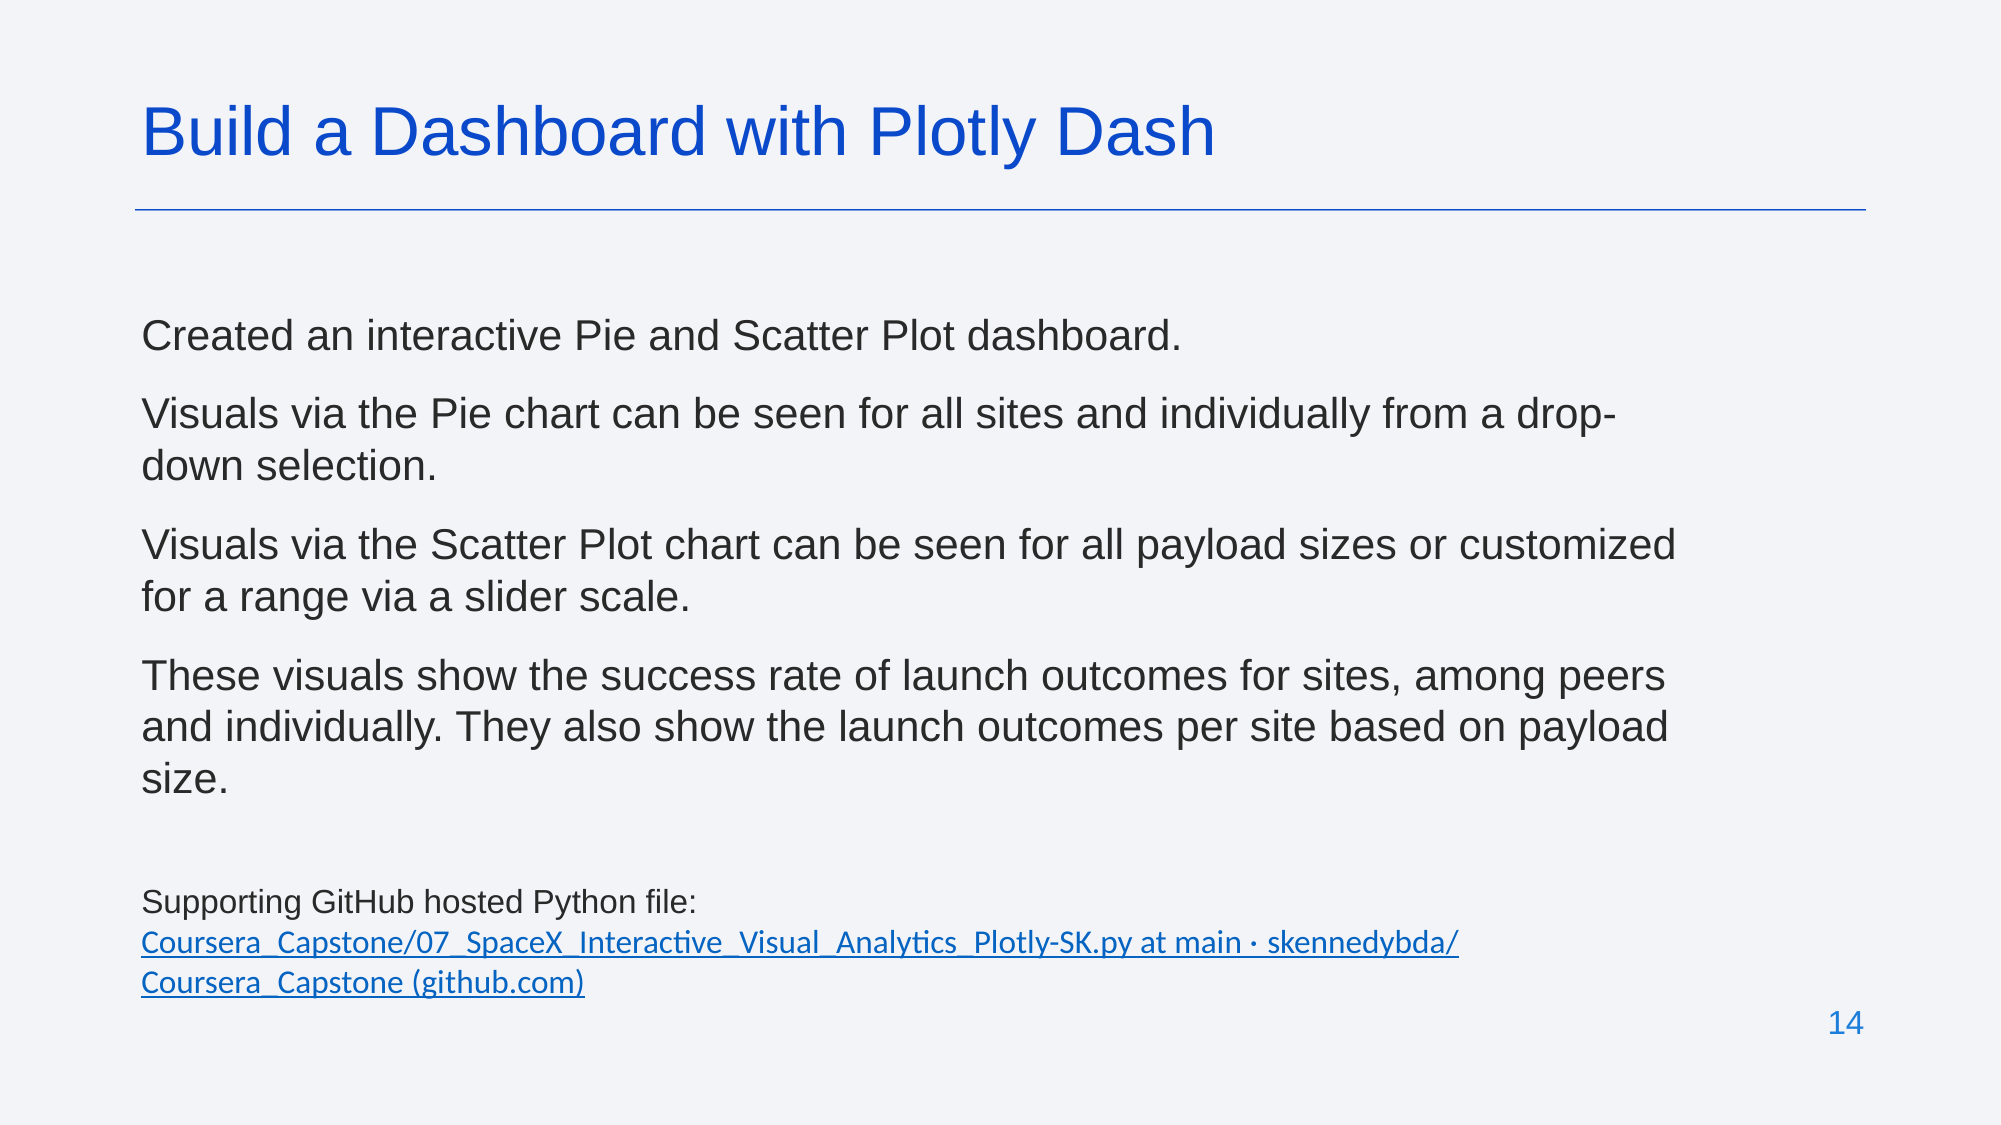

Build a Dashboard with Plotly Dash
Created an interactive Pie and Scatter Plot dashboard.
Visuals via the Pie chart can be seen for all sites and individually from a drop-down selection.
Visuals via the Scatter Plot chart can be seen for all payload sizes or customized for a range via a slider scale.
These visuals show the success rate of launch outcomes for sites, among peers and individually. They also show the launch outcomes per site based on payload size.
Supporting GitHub hosted Python file:
Coursera_Capstone/07_SpaceX_Interactive_Visual_Analytics_Plotly-SK.py at main · skennedybda/Coursera_Capstone (github.com)
14